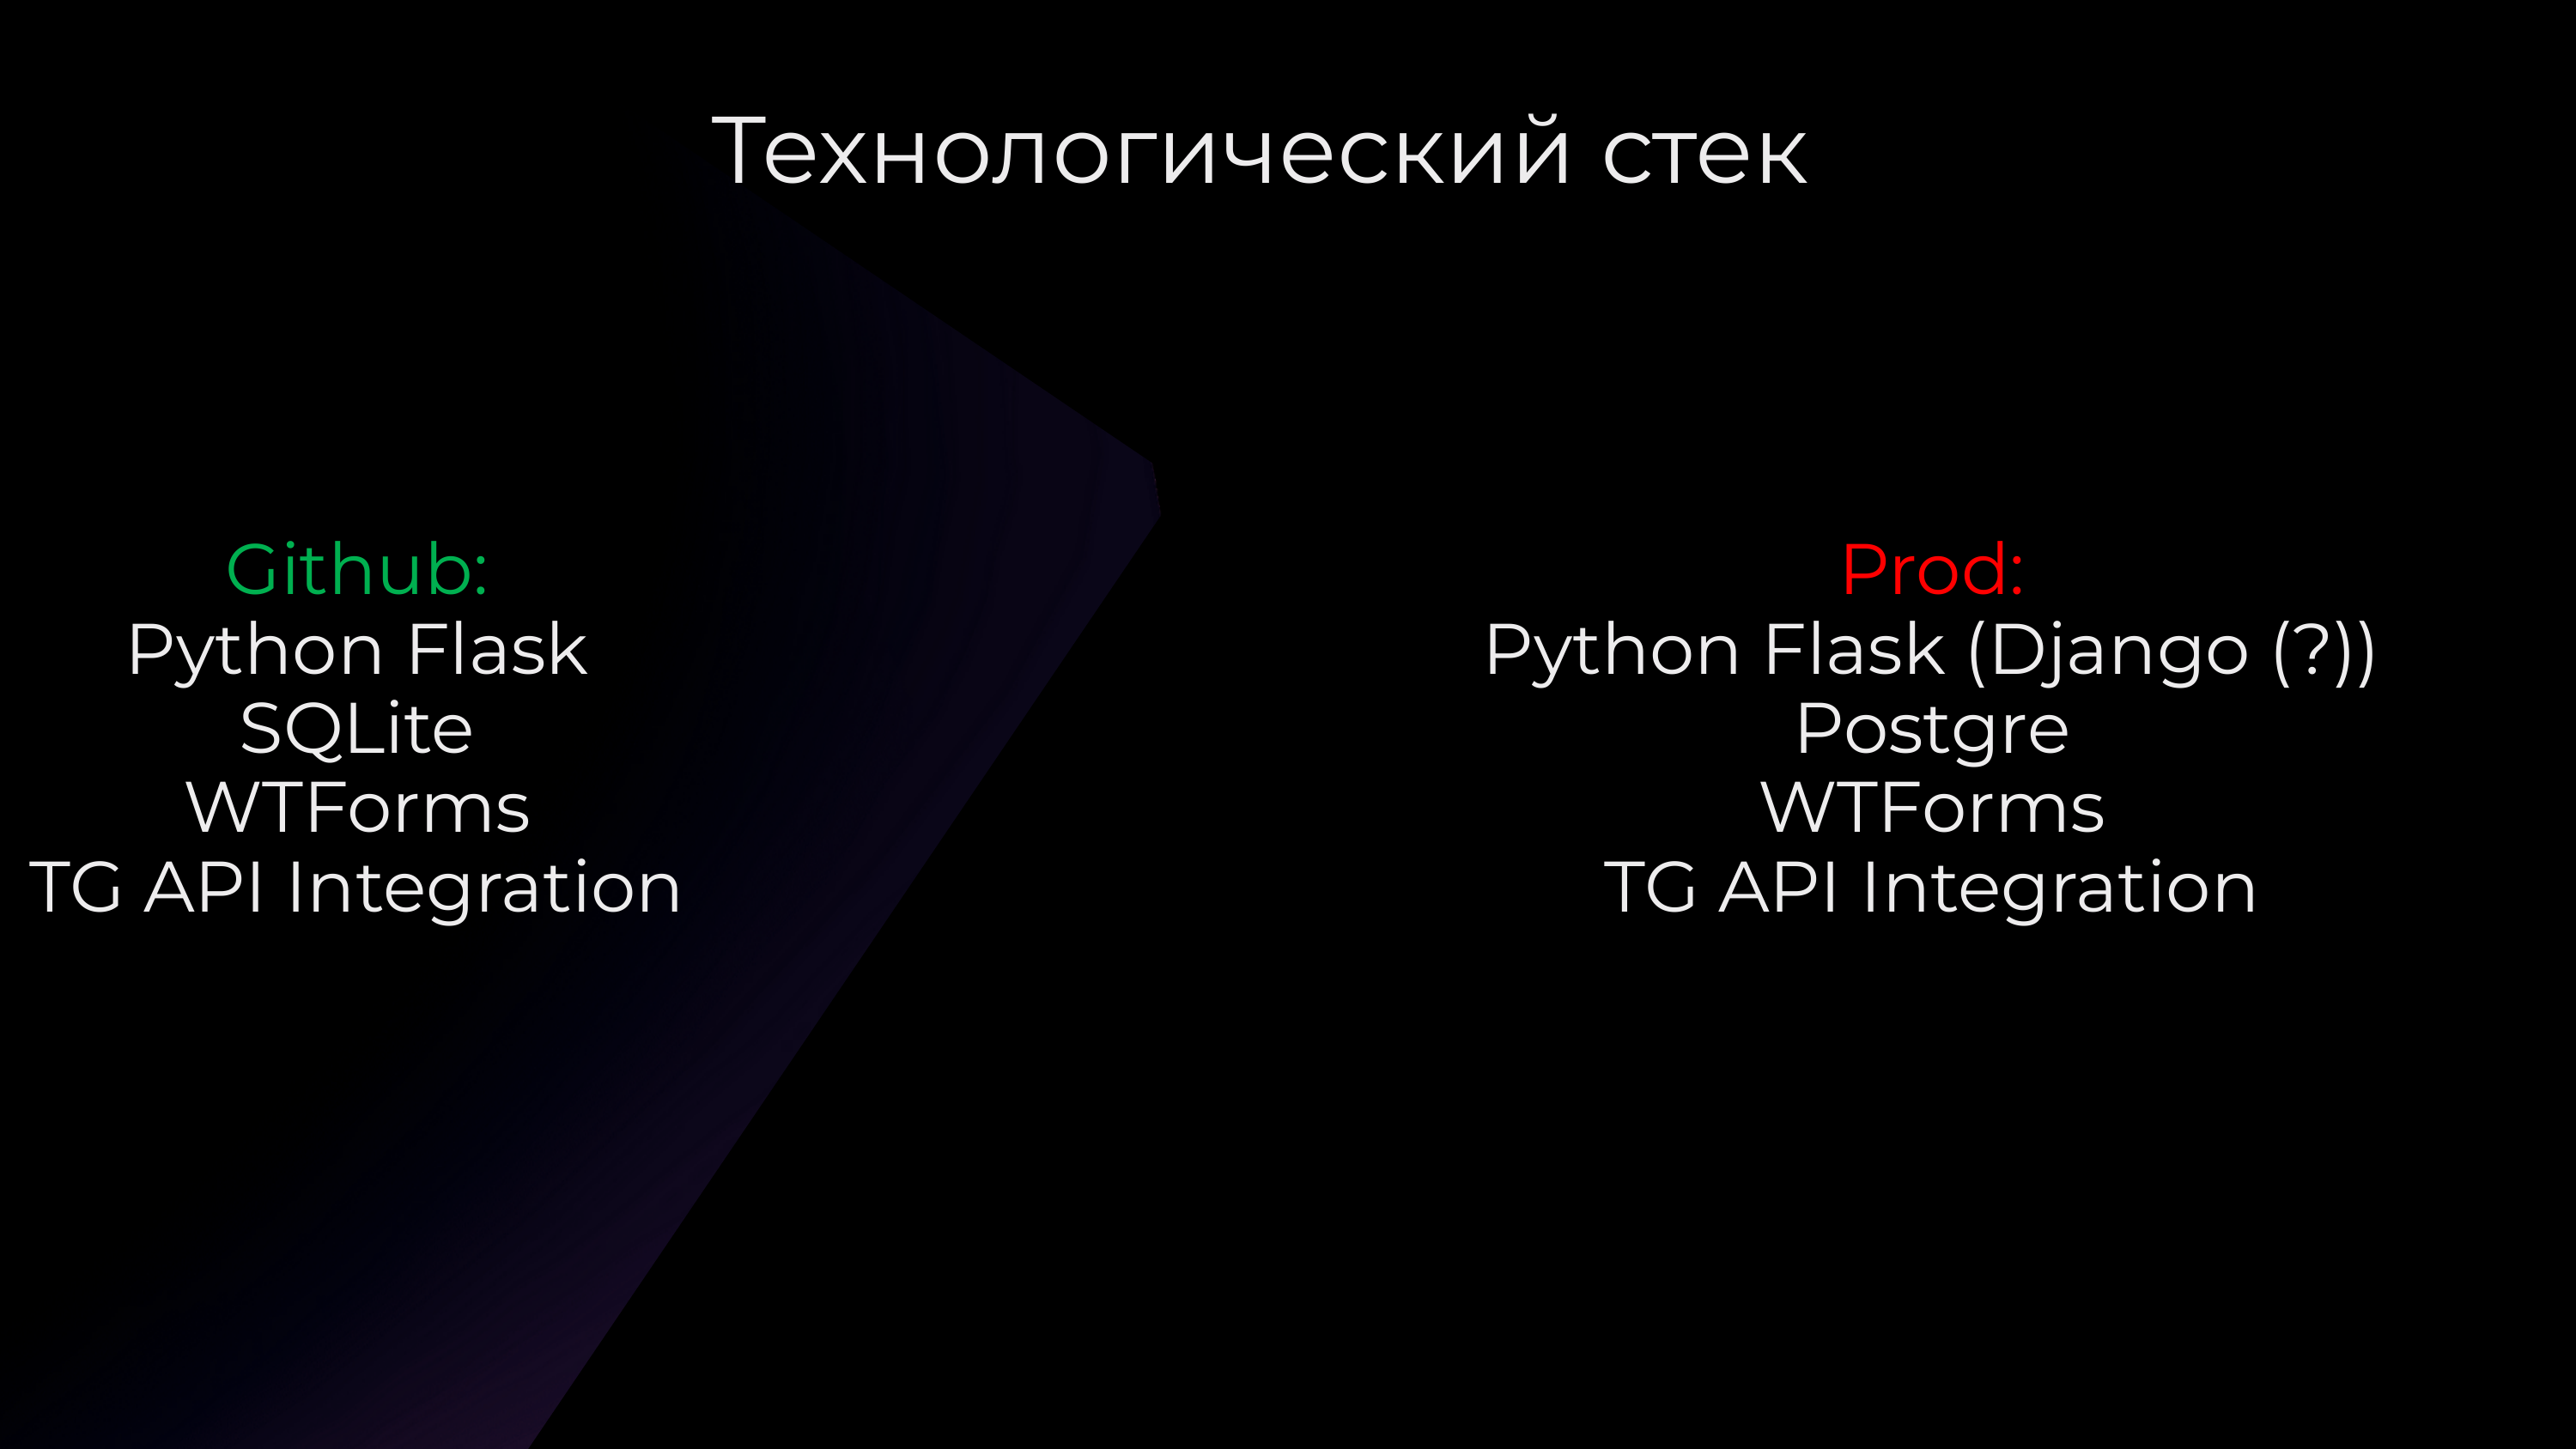

Технологический стек
Github:
Python Flask
SQLite
WTForms
TG API Integration
Prod:
Python Flask (Django (?))
Postgre
WTForms
TG API Integration